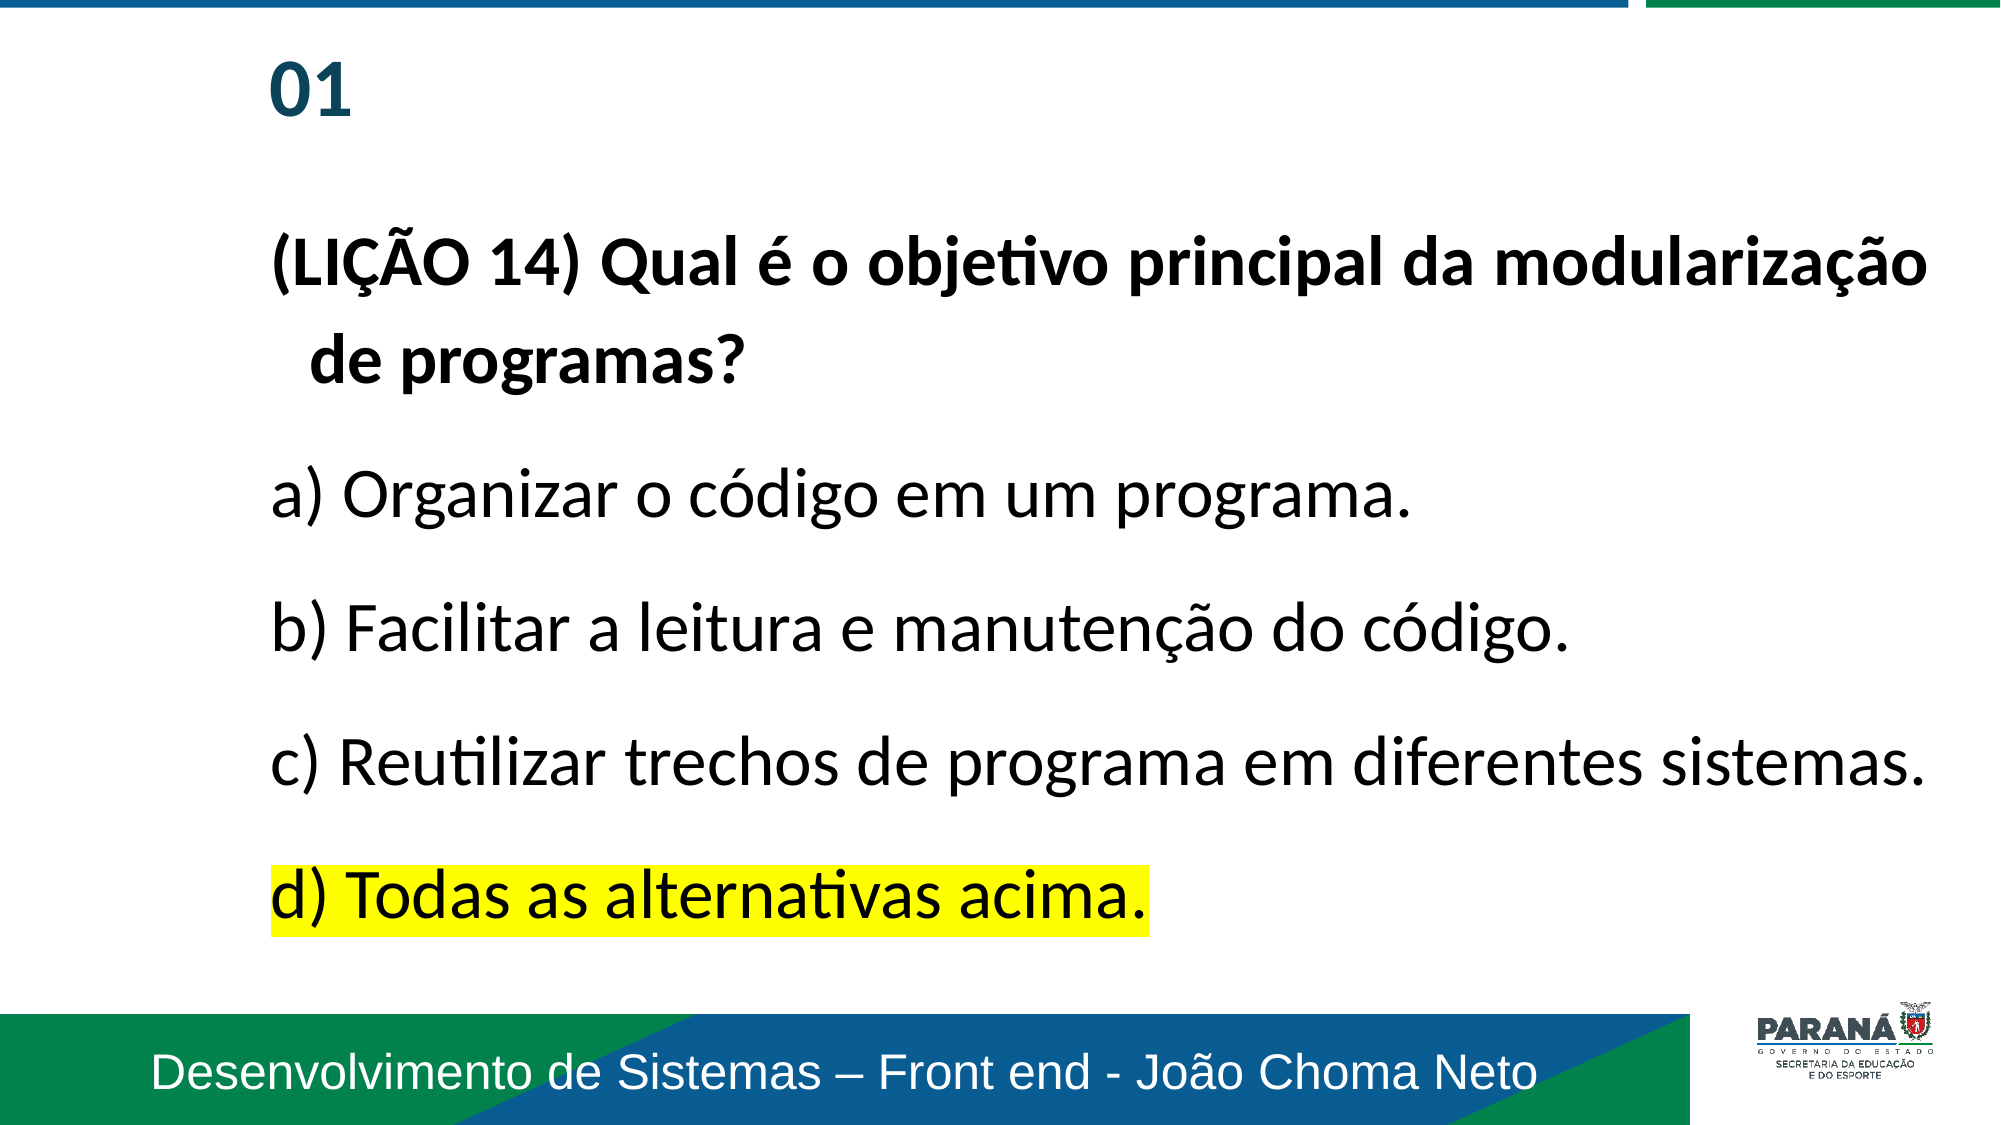

01
(LIÇÃO 14) Qual é o objetivo principal da modulariza­ção de programas?
a) Organizar o código em um programa.
b) Facilitar a leitura e manutenção do código.
c) Reutilizar trechos de programa em diferentes sistemas.
d) Todas as alternativas acima.